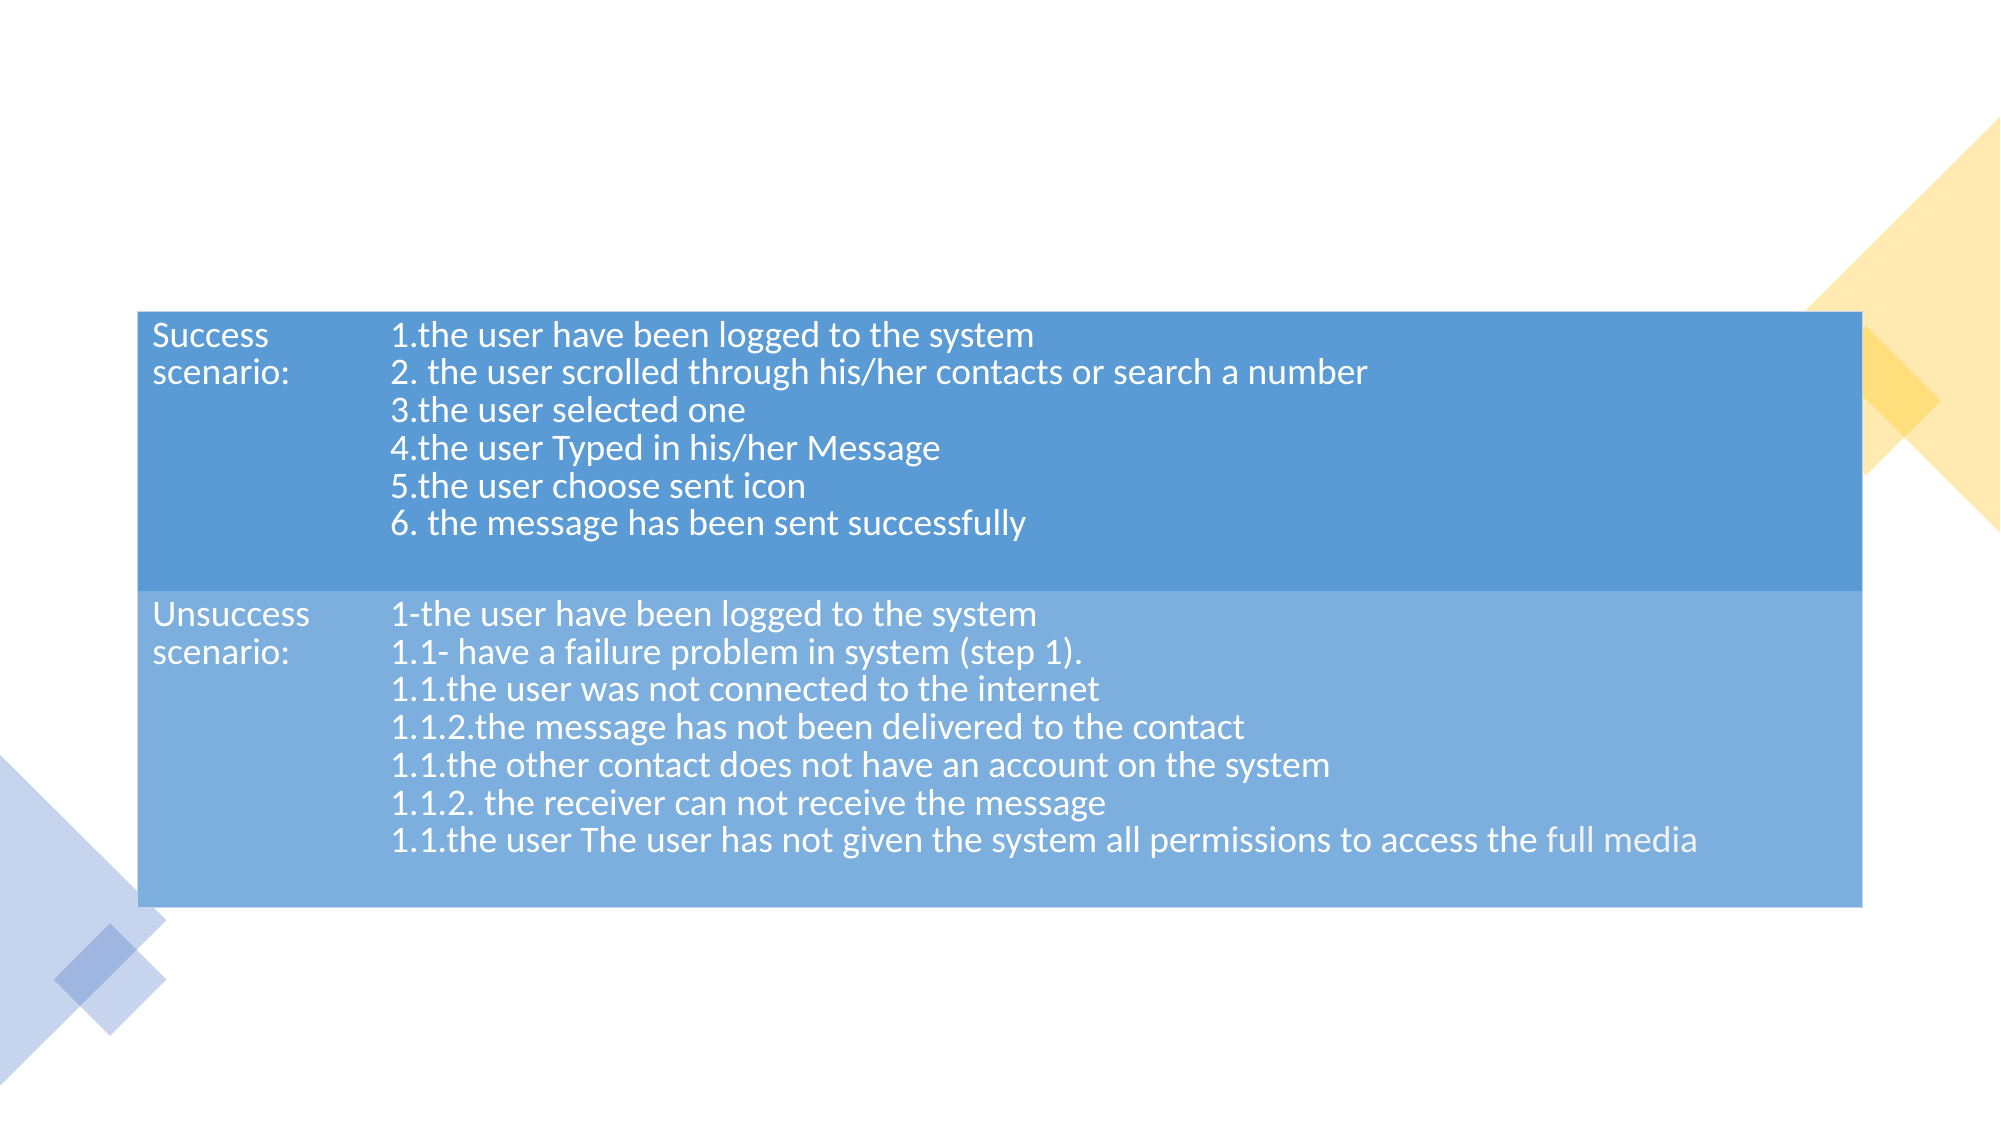

#

| Success scenario: | 1.the user have been logged to the system  2. the user scrolled through his/her contacts or search a number  3.the user selected one 4.the user Typed in his/her Message 5.the user choose sent icon 6. the message has been sent successfully |
| --- | --- |
| Unsuccess scenario: | 1-the user have been logged to the system 1.1- have a failure problem in system (step 1). 1.1.the user was not connected to the internet 1.1.2.the message has not been delivered to the contact 1.1.the other contact does not have an account on the system 1.1.2. the receiver can not receive the message 1.1.the user The user has not given the system all permissions to access the full media |